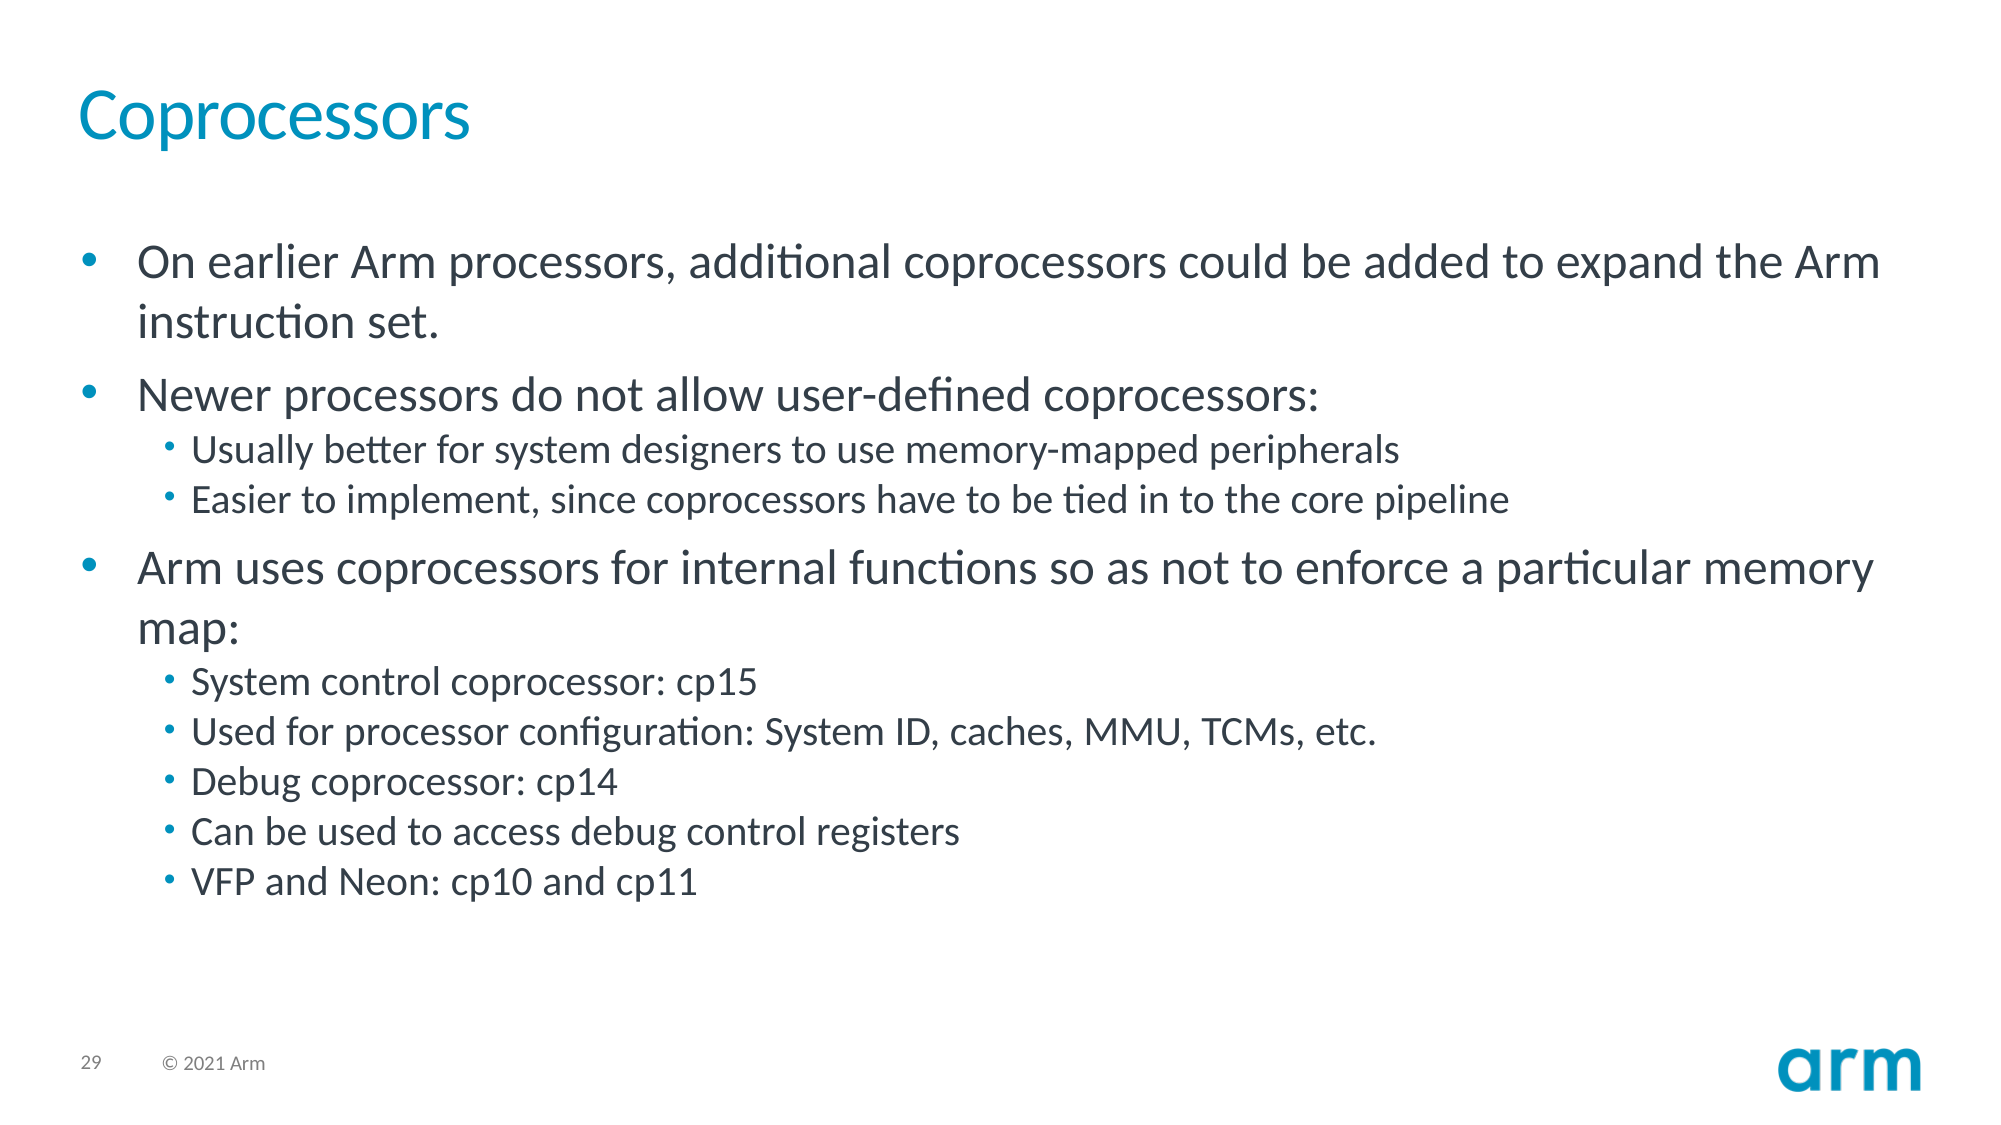

# Coprocessors
On earlier Arm processors, additional coprocessors could be added to expand the Arm instruction set.
Newer processors do not allow user-defined coprocessors:
Usually better for system designers to use memory-mapped peripherals
Easier to implement, since coprocessors have to be tied in to the core pipeline
Arm uses coprocessors for internal functions so as not to enforce a particular memory map:
System control coprocessor: cp15
Used for processor configuration: System ID, caches, MMU, TCMs, etc.
Debug coprocessor: cp14
Can be used to access debug control registers
VFP and Neon: cp10 and cp11